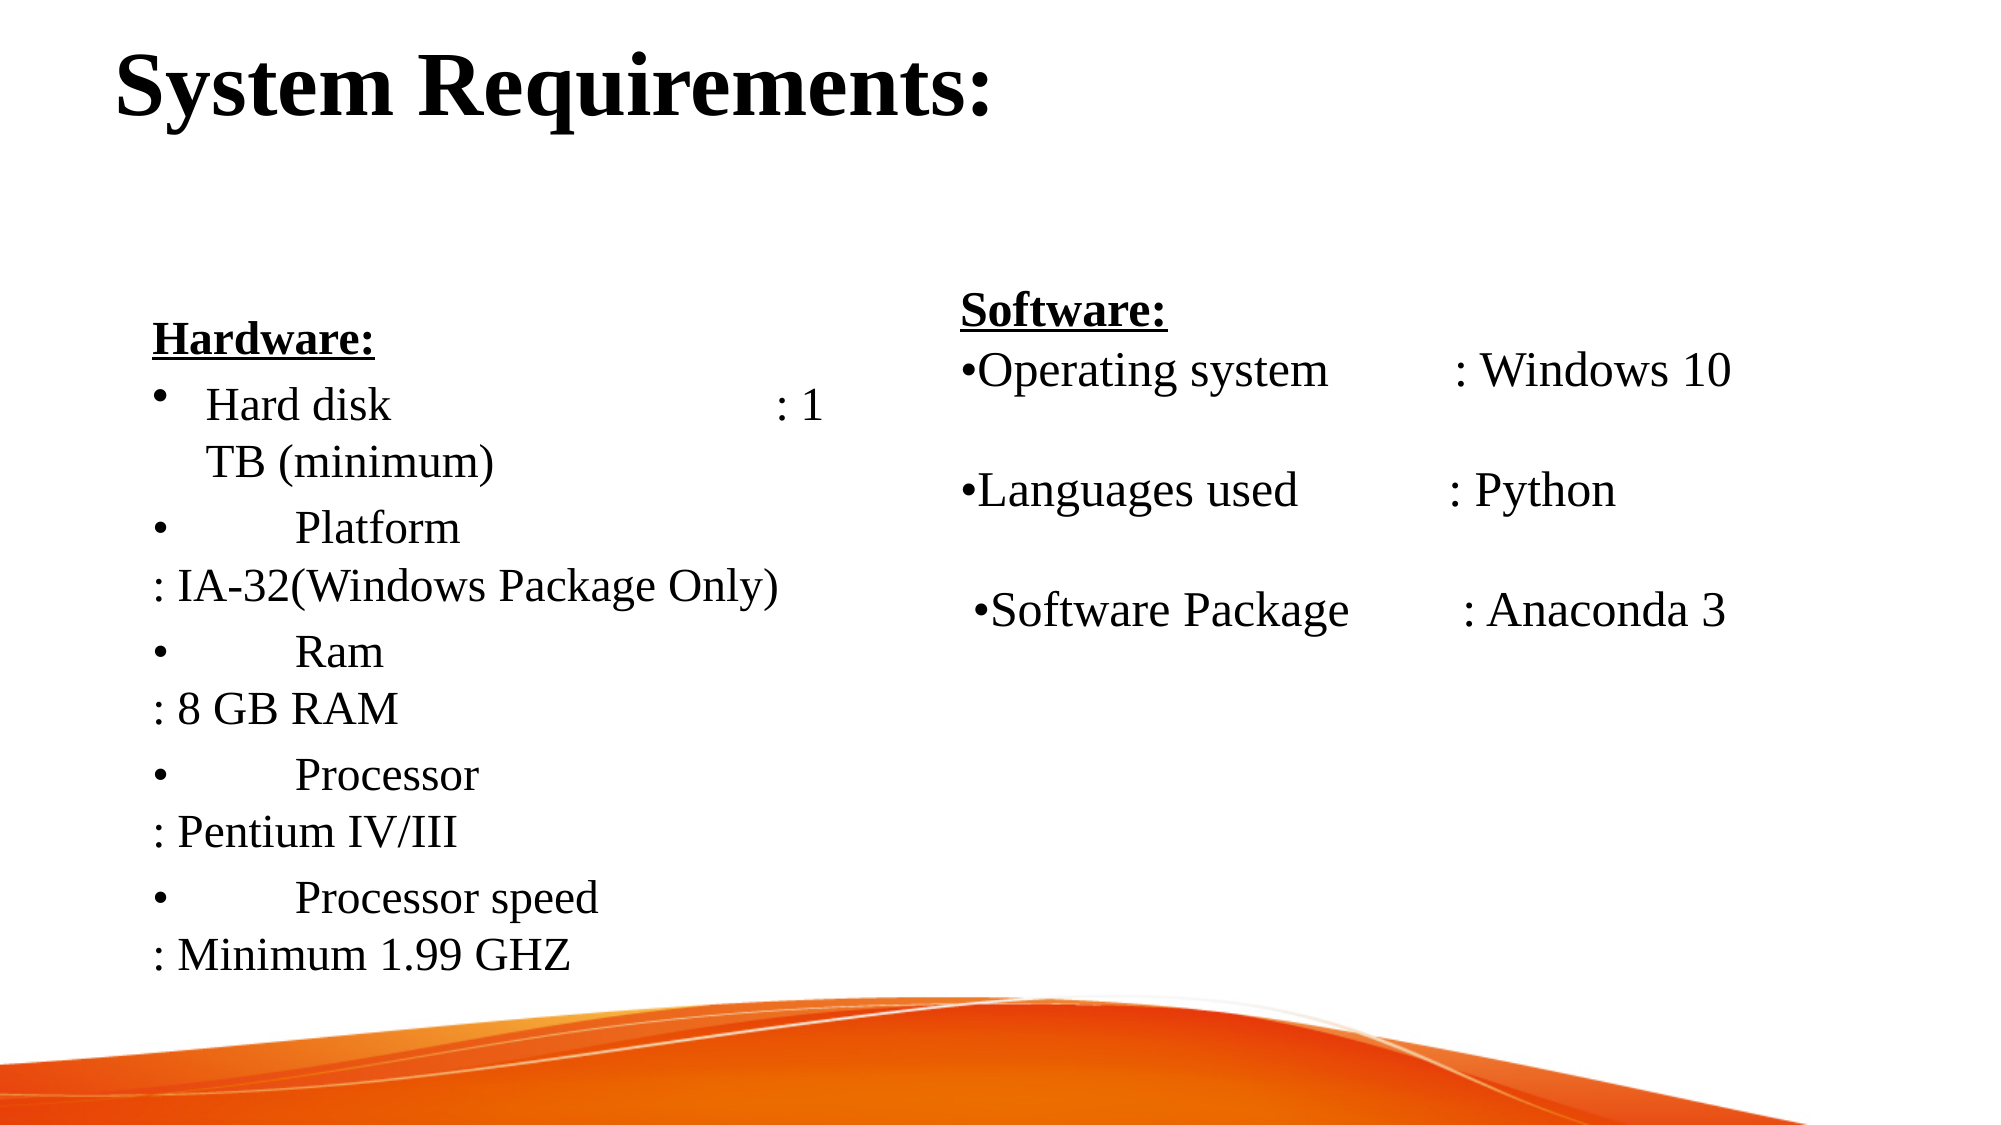

# System Requirements:
Software:
•Operating system          : Windows 10

•Languages used            : Python

 •Software Package         : Anaconda 3

Hardware:
	Hard disk                     	: 1 TB (minimum)
• 	Platform                       	: IA-32(Windows Package Only)
• 	Ram                             	: 8 GB RAM
• 	Processor                     	: Pentium IV/III
• 	Processor speed           	: Minimum 1.99 GHZ